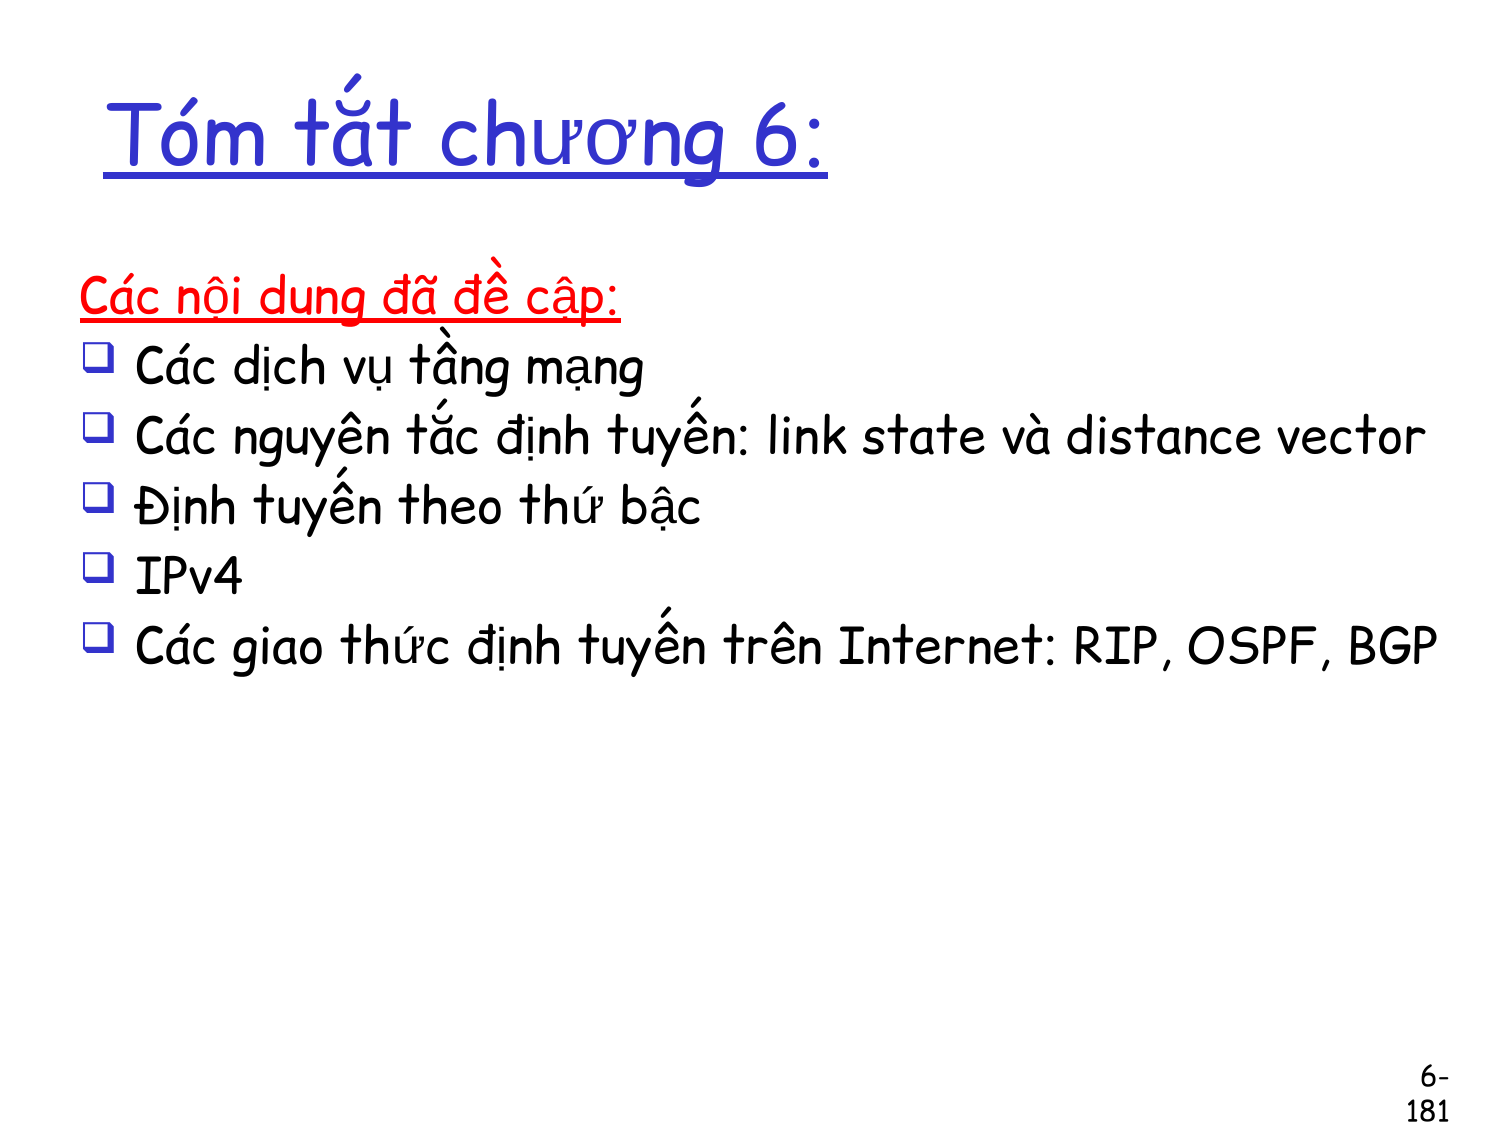

# Tóm tắt chương 6:
Các nội dung đã đề cập:
Các dịch vụ tầng mạng
Các nguyên tắc định tuyến: link state và distance vector
Định tuyến theo thứ bậc
IPv4
Các giao thức định tuyến trên Internet: RIP, OSPF, BGP
6-181